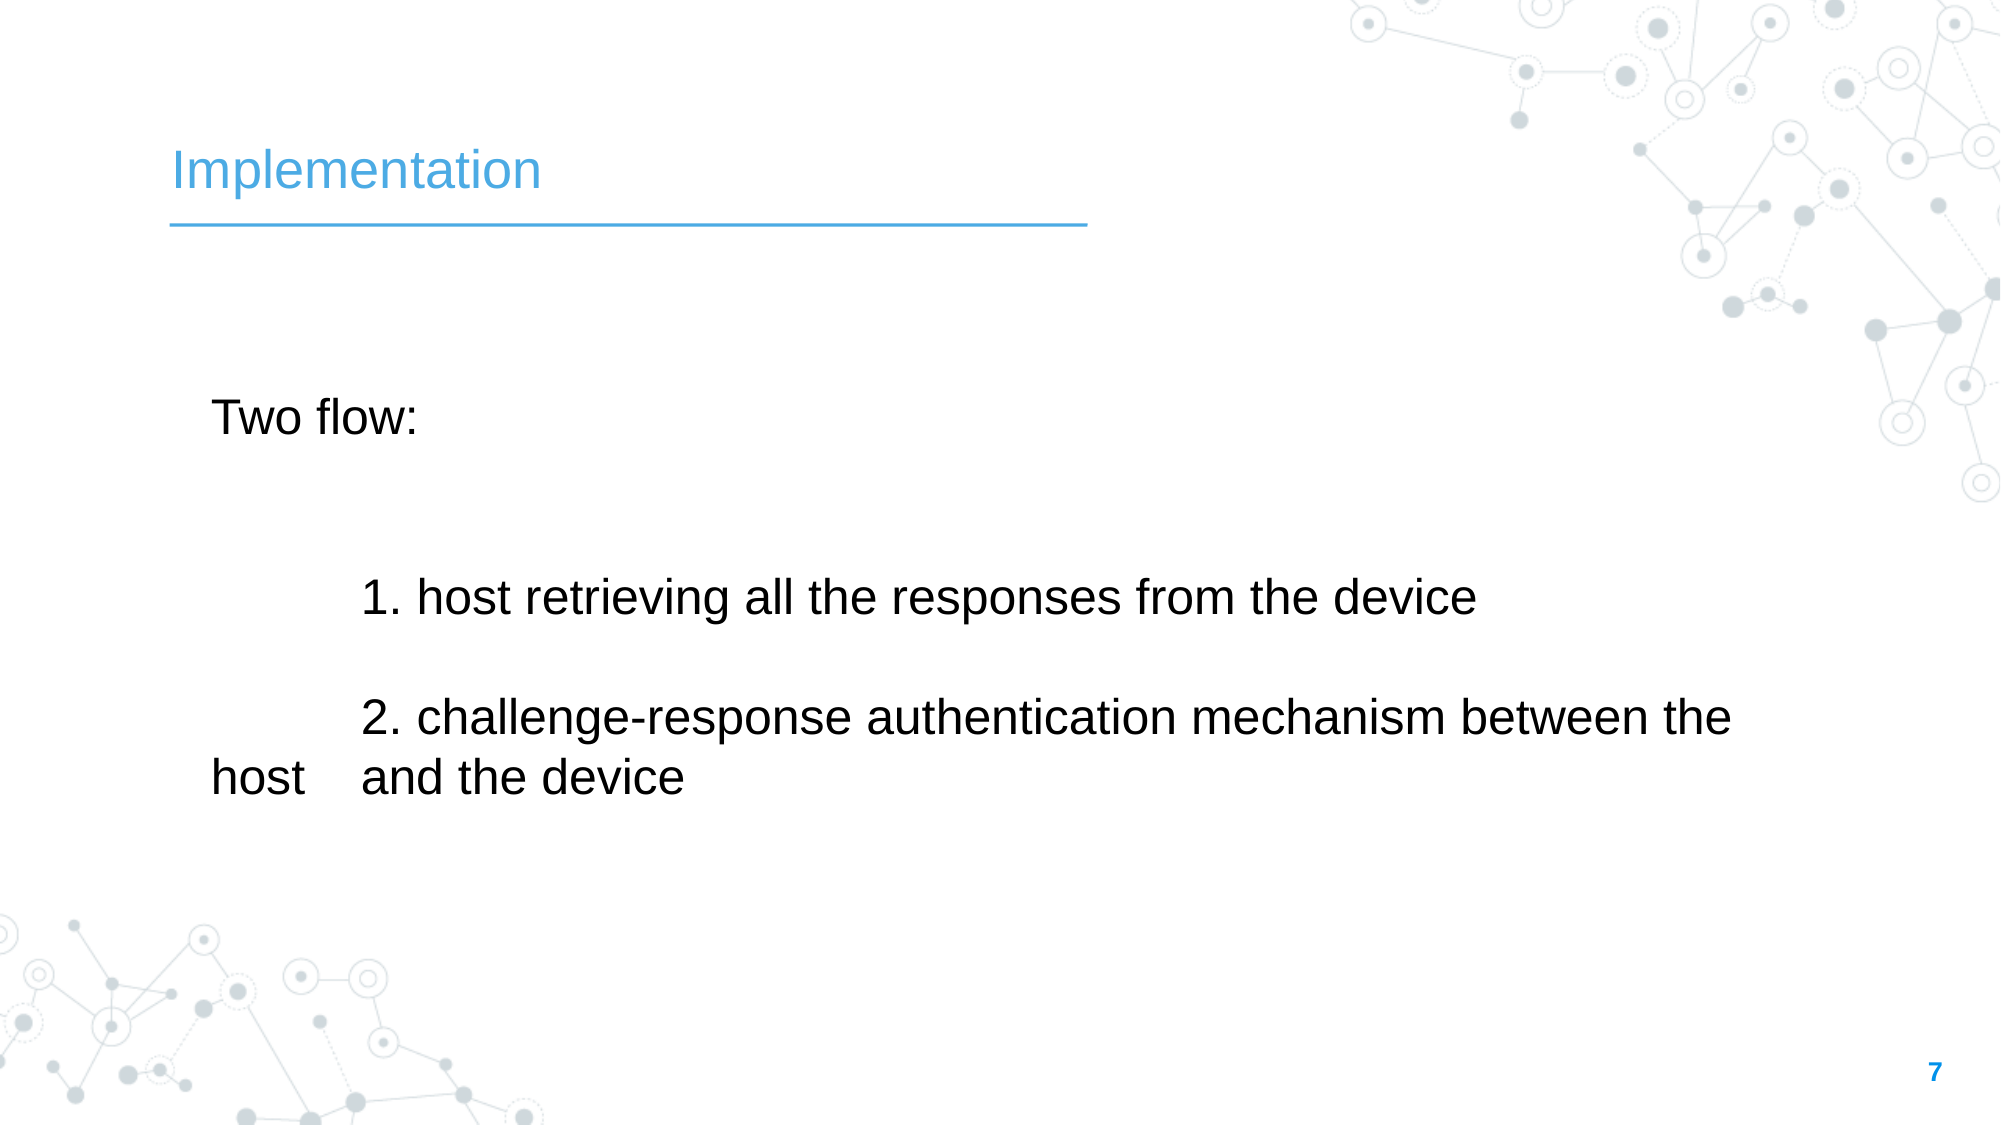

Implementation

Two flow:
	1. host retrieving all the responses from the device
	2. challenge-response authentication mechanism between the host 	and the device
7